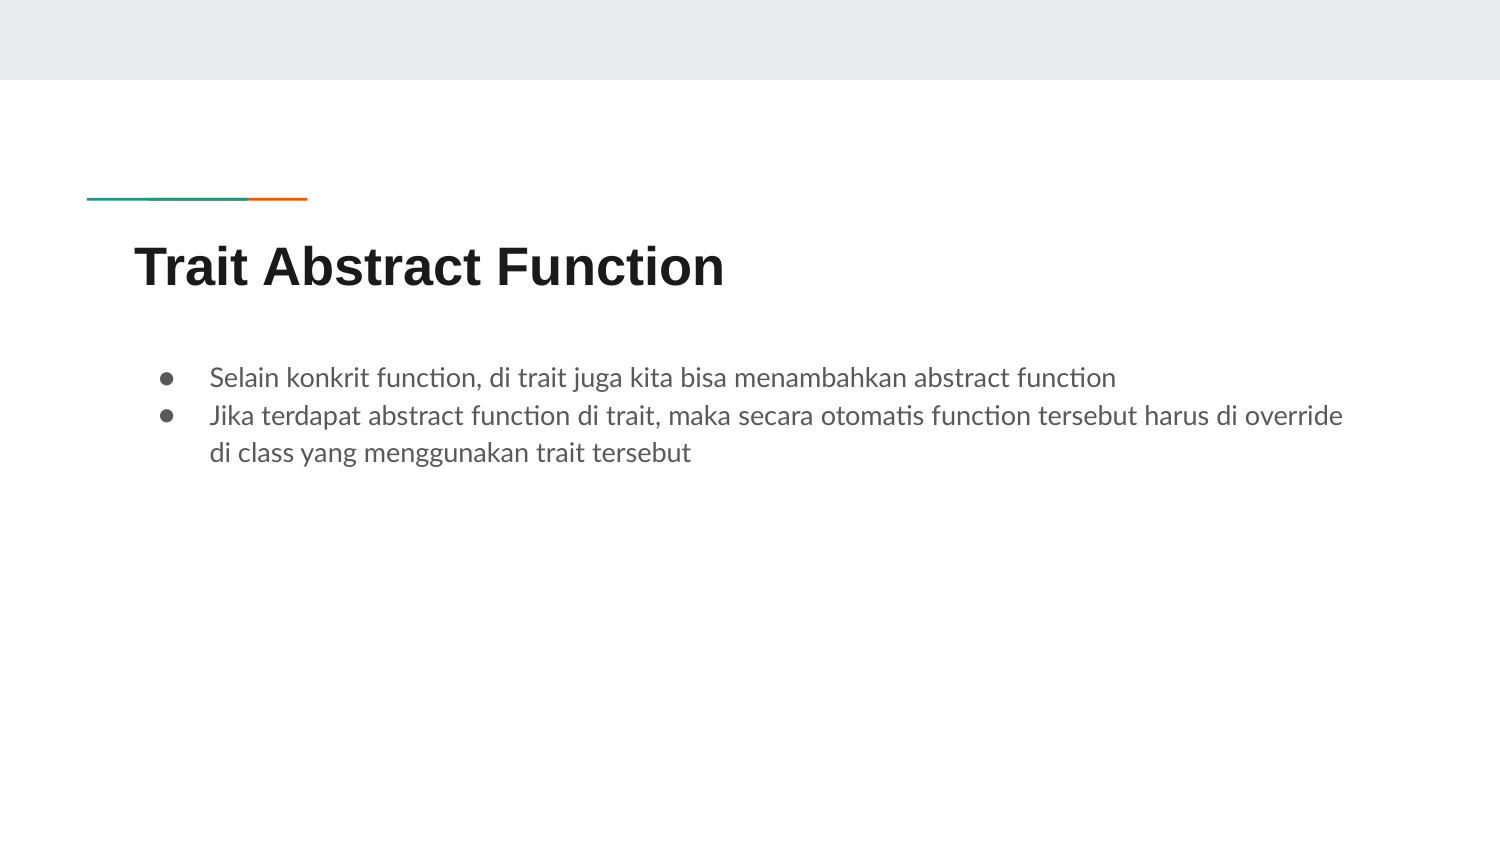

# Trait Abstract Function
Selain konkrit function, di trait juga kita bisa menambahkan abstract function
Jika terdapat abstract function di trait, maka secara otomatis function tersebut harus di override di class yang menggunakan trait tersebut